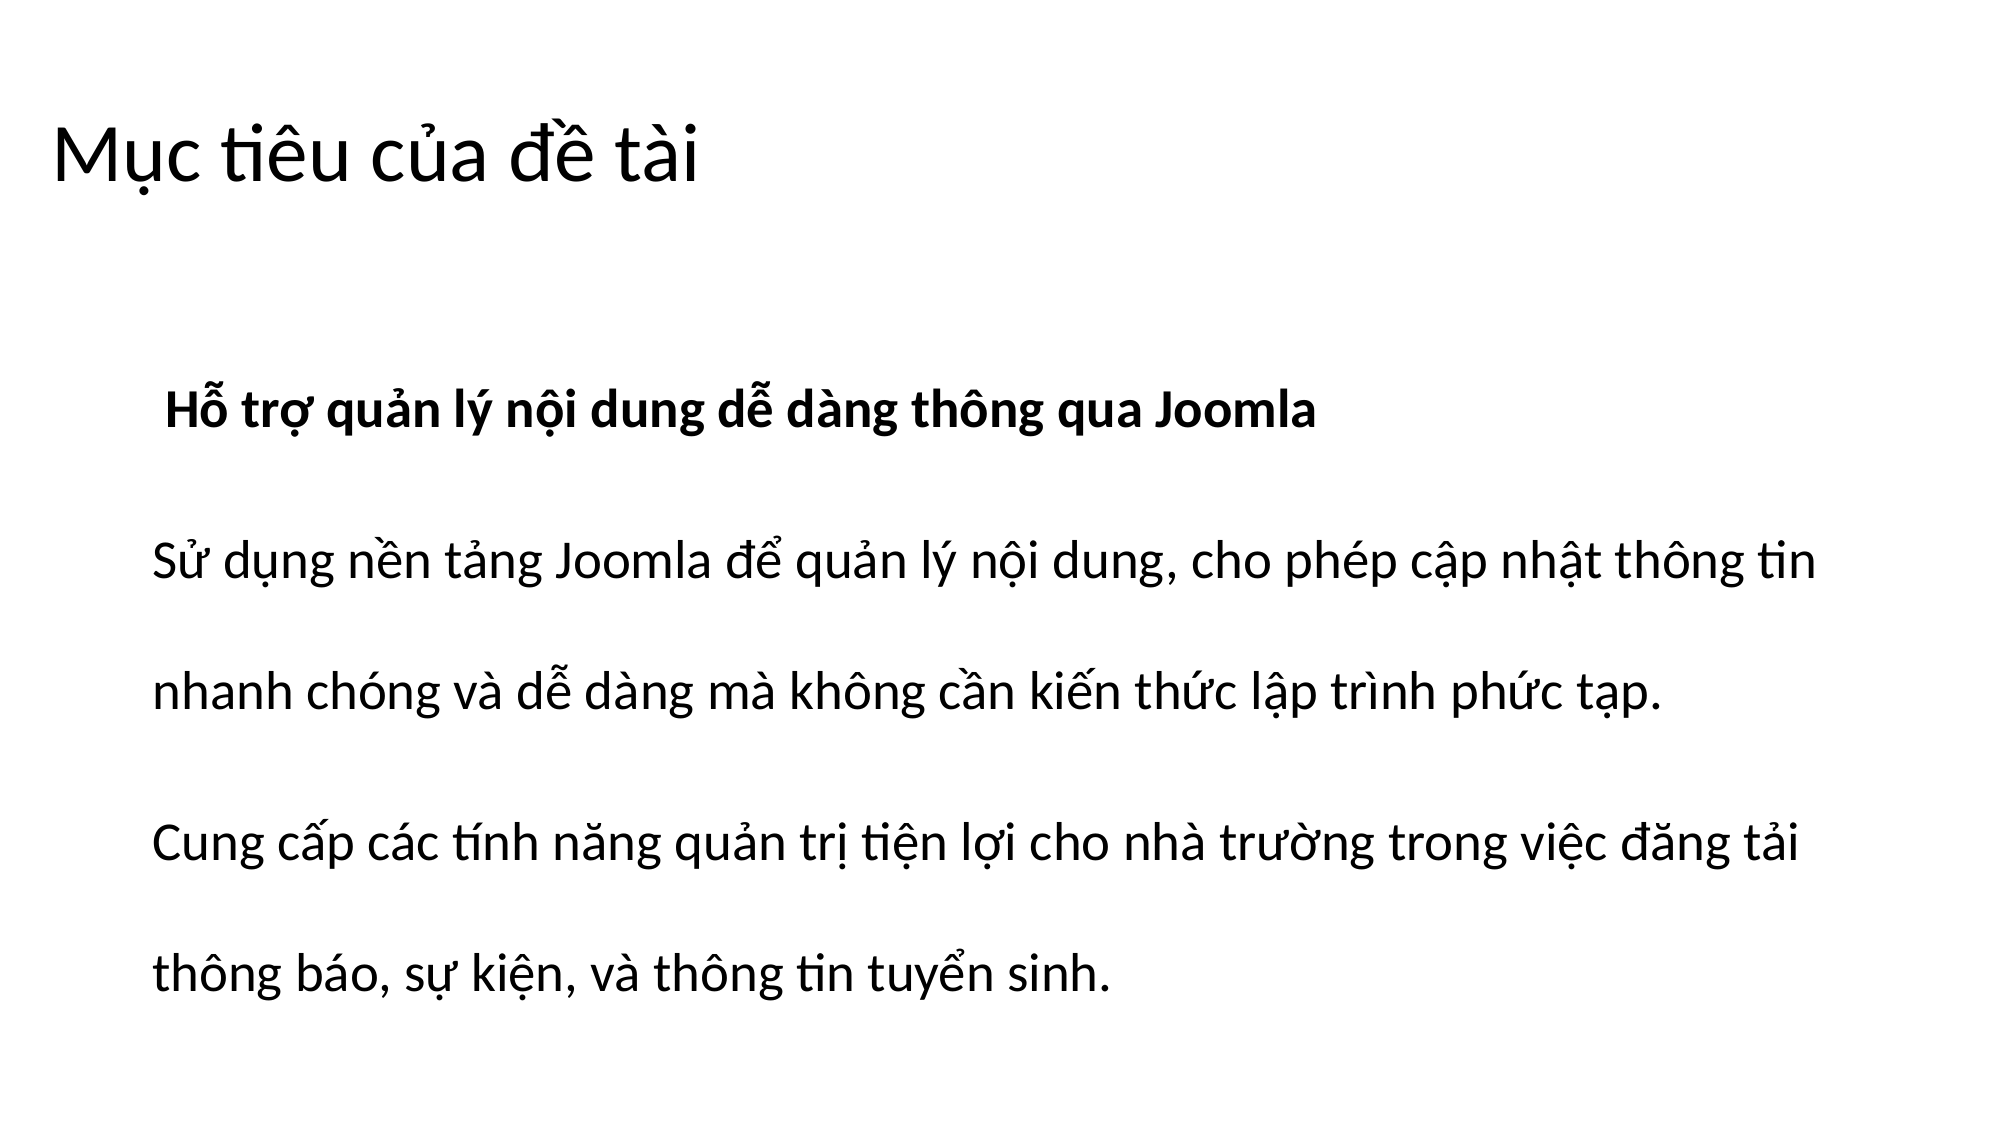

# Mục tiêu của đề tài
 Hỗ trợ quản lý nội dung dễ dàng thông qua Joomla
Sử dụng nền tảng Joomla để quản lý nội dung, cho phép cập nhật thông tin nhanh chóng và dễ dàng mà không cần kiến thức lập trình phức tạp.
Cung cấp các tính năng quản trị tiện lợi cho nhà trường trong việc đăng tải thông báo, sự kiện, và thông tin tuyển sinh.